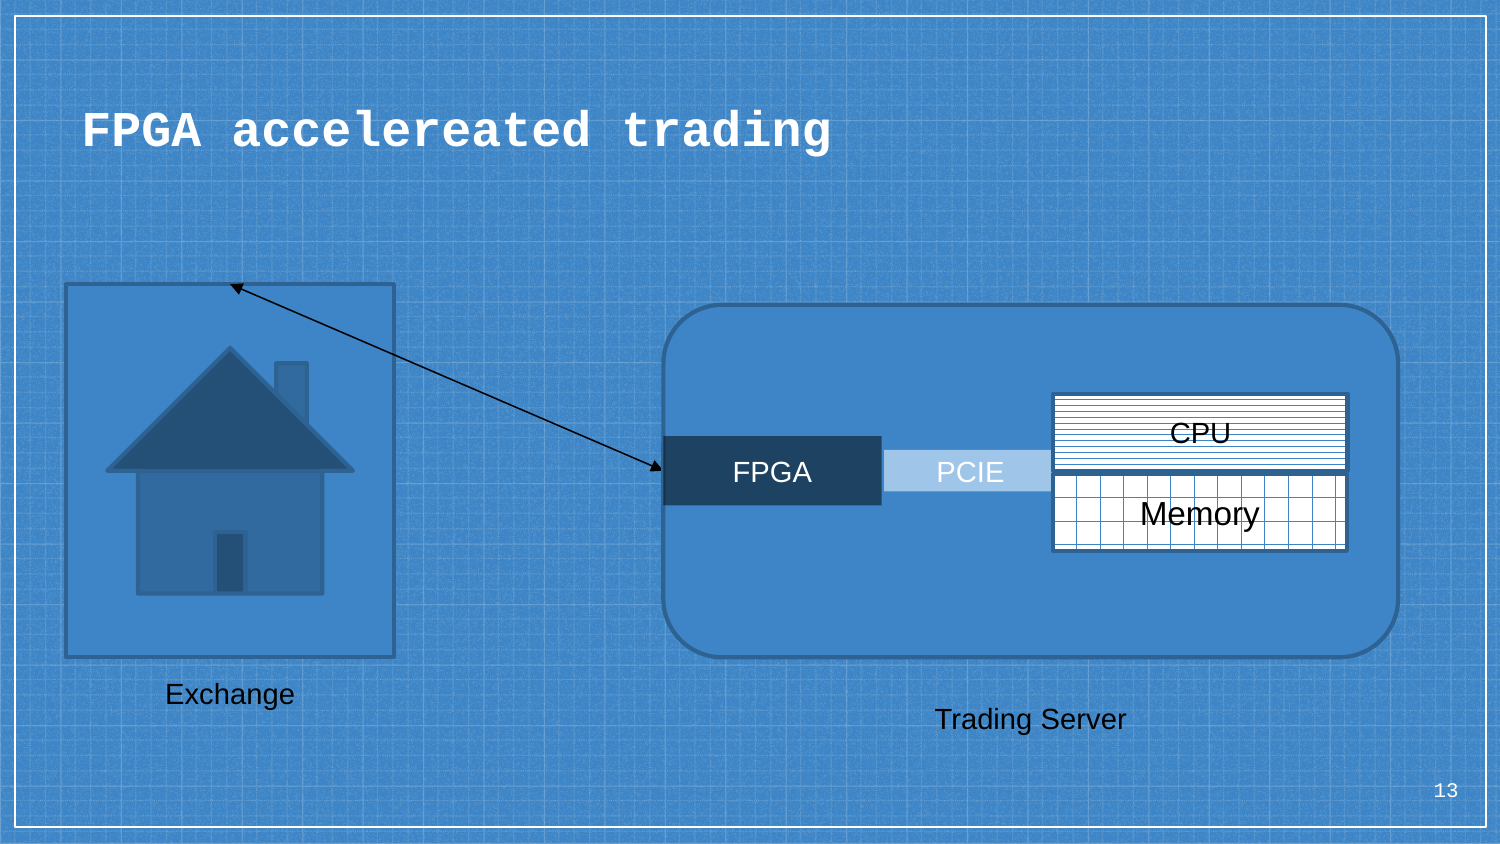

# FPGA accelereated trading

CPU
FPGA
PCIE
Memory
Exchange
Trading Server
13